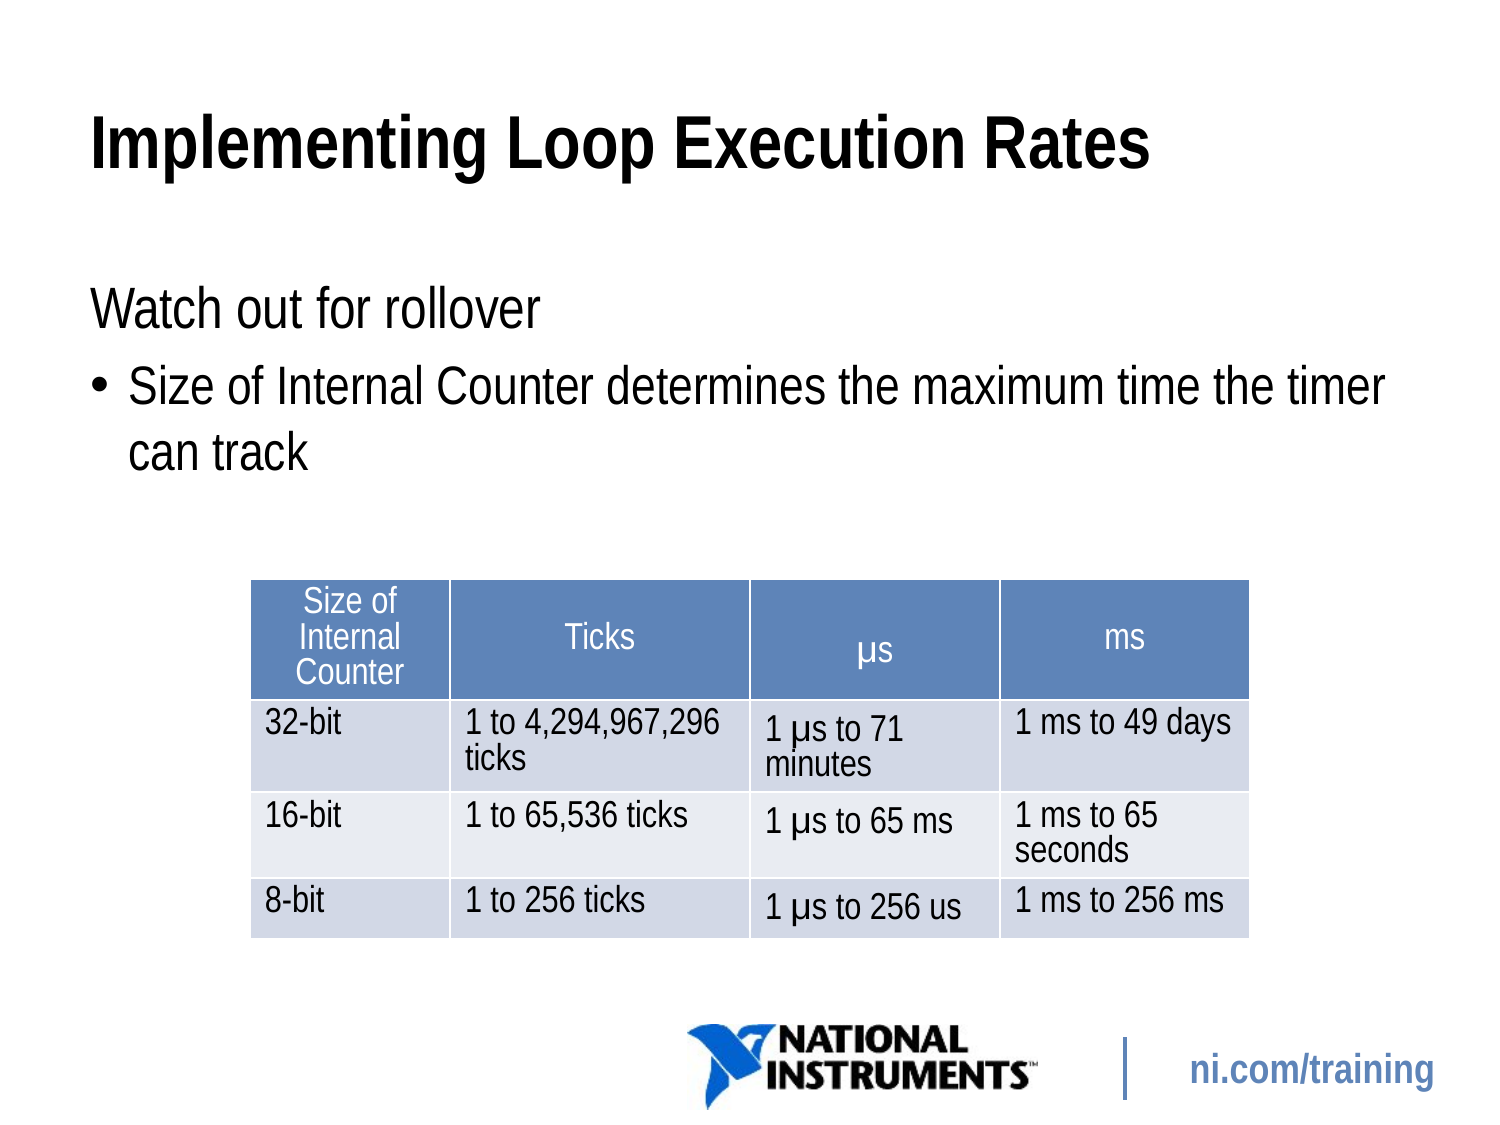

# Implementing Loop Execution Rates
Watch out for rollover
Size of Internal Counter determines the maximum time the timer can track

| Size of Internal Counter | Ticks | μs | ms |
| --- | --- | --- | --- |
| 32-bit | 1 to 4,294,967,296 ticks | 1 μs to 71 minutes | 1 ms to 49 days |
| 16-bit | 1 to 65,536 ticks | 1 μs to 65 ms | 1 ms to 65 seconds |
| 8-bit | 1 to 256 ticks | 1 μs to 256 us | 1 ms to 256 ms |